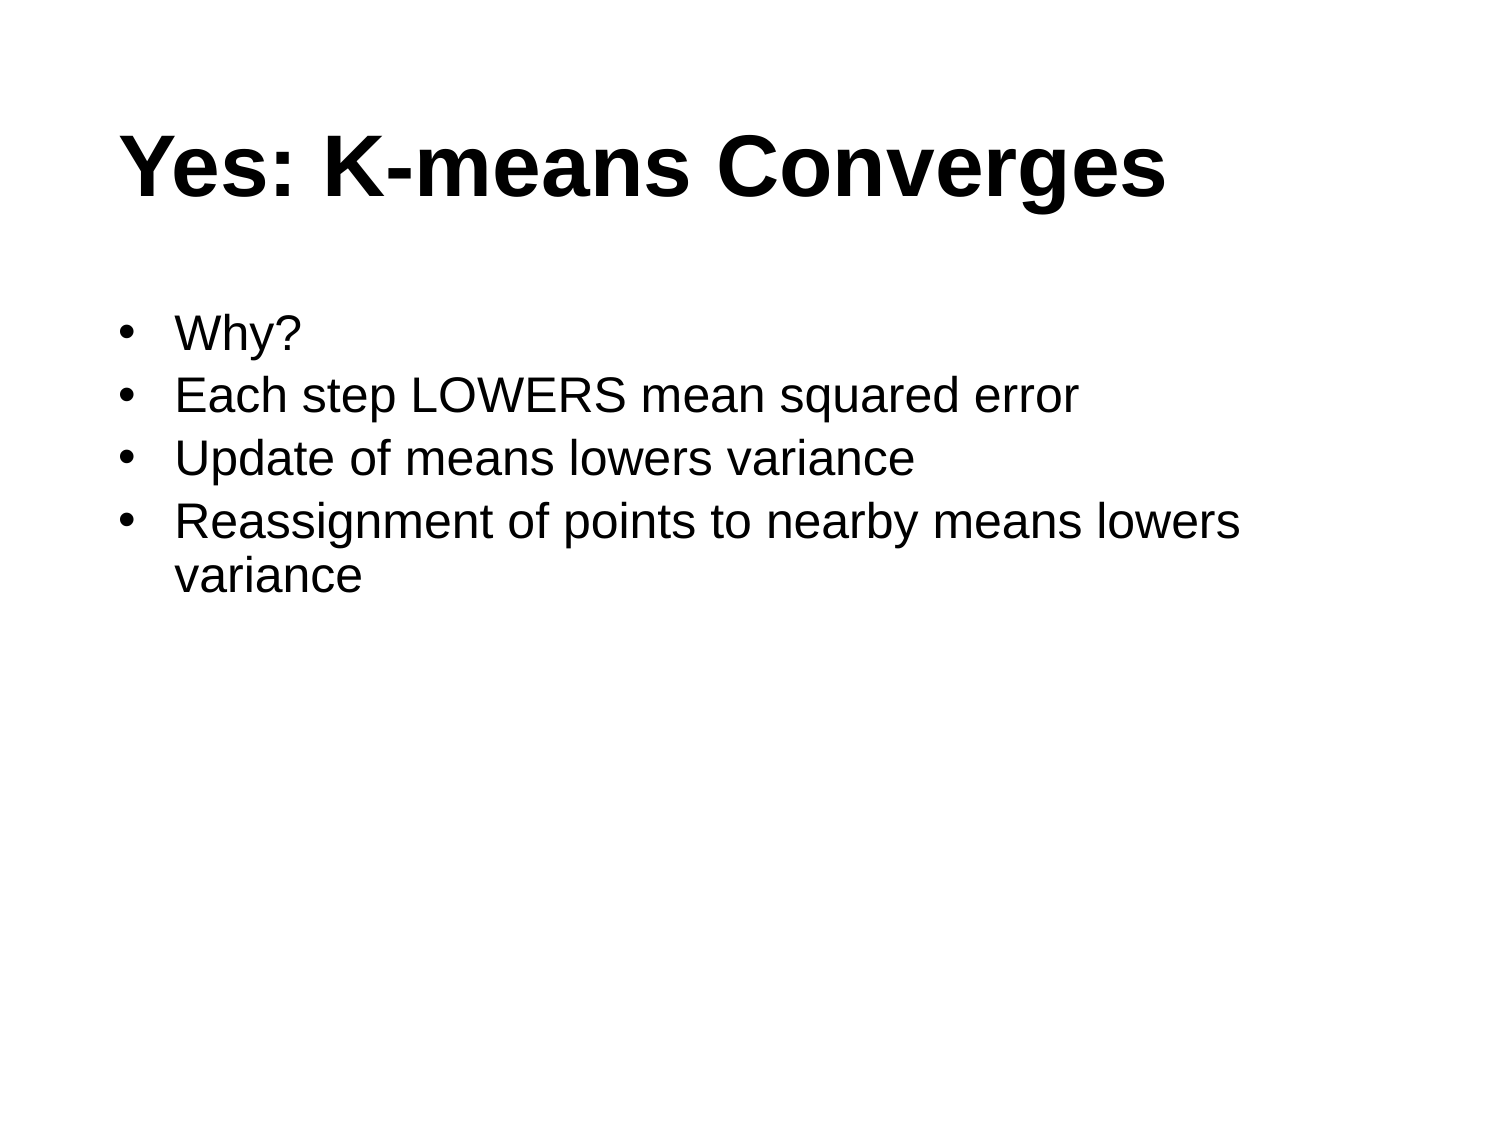

# Yes: K-means Converges
Why?
Each step LOWERS mean squared error
Update of means lowers variance
Reassignment of points to nearby means lowers variance